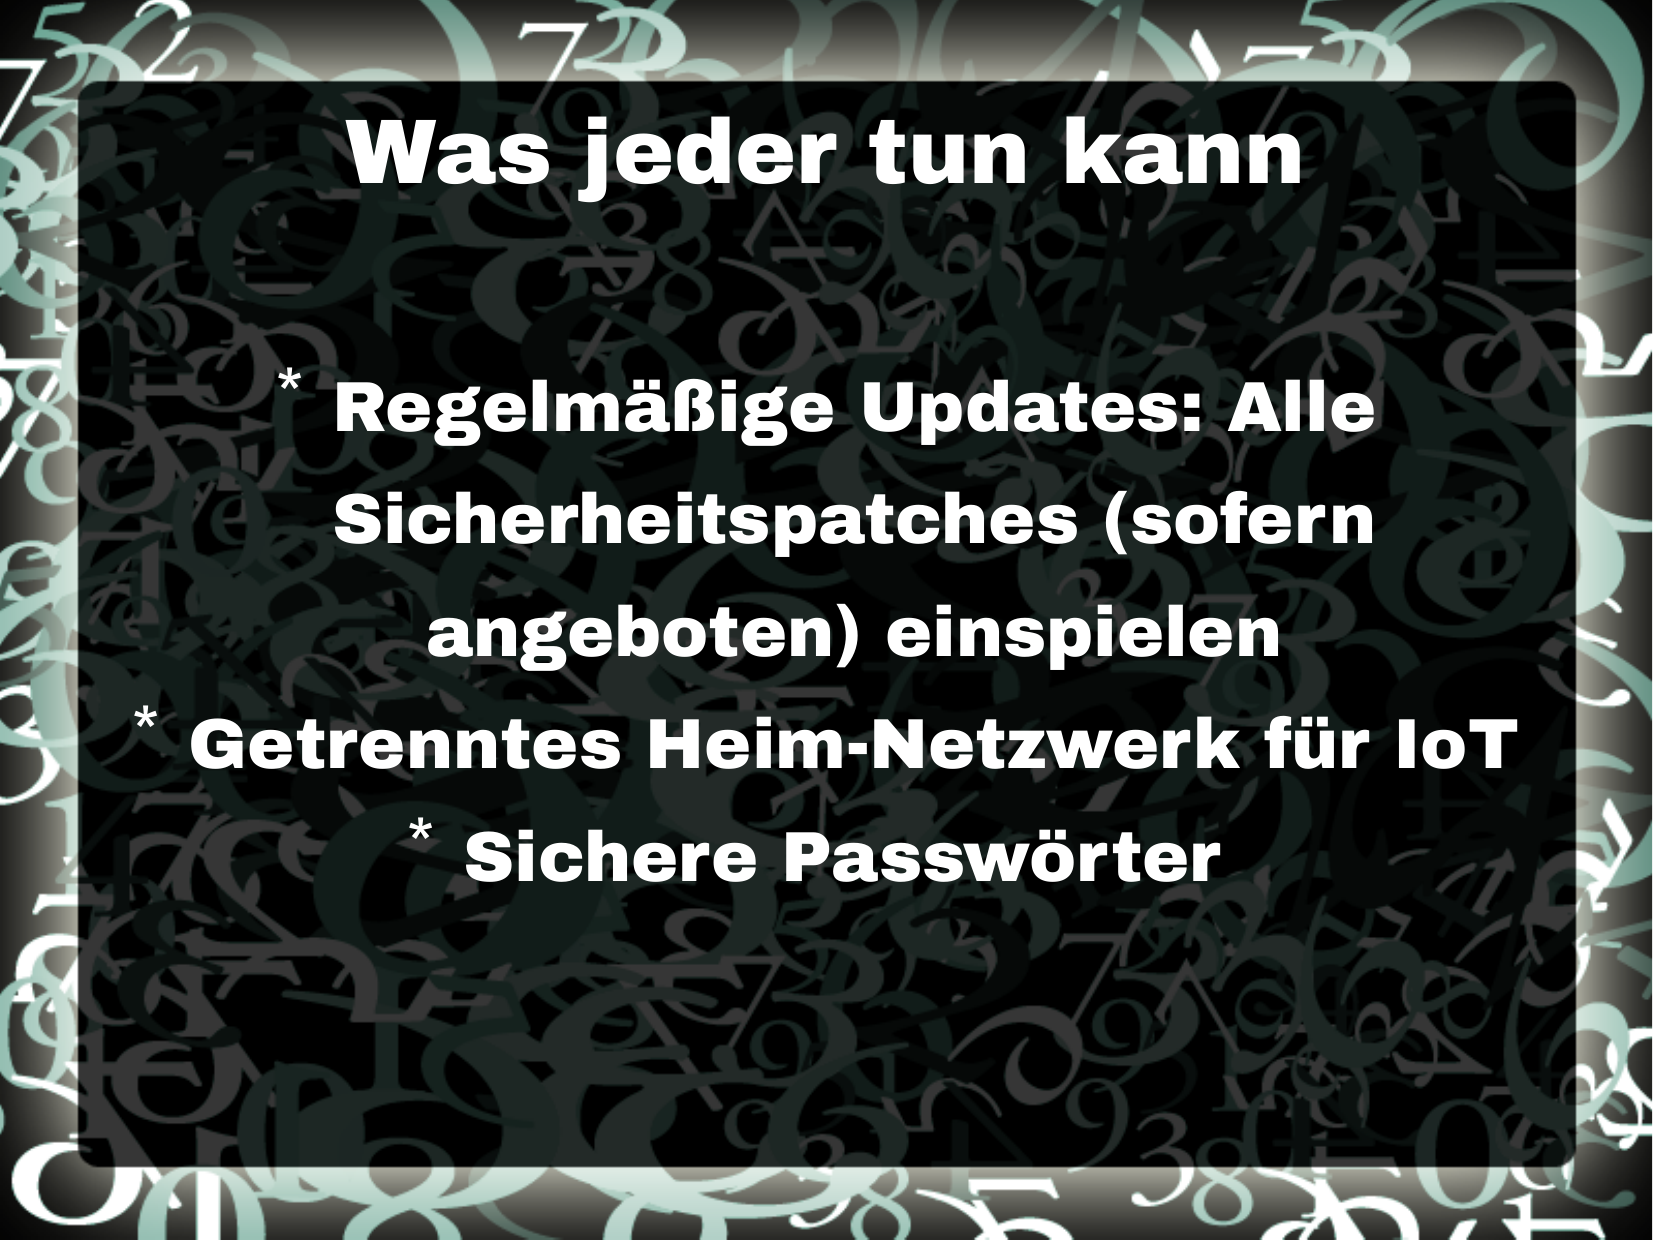

Was jeder tun kann

Regelmäßige Updates: Alle Sicherheitspatches (sofern angeboten) einspielen
Getrenntes Heim-Netzwerk für IoT
Sichere Passwörter